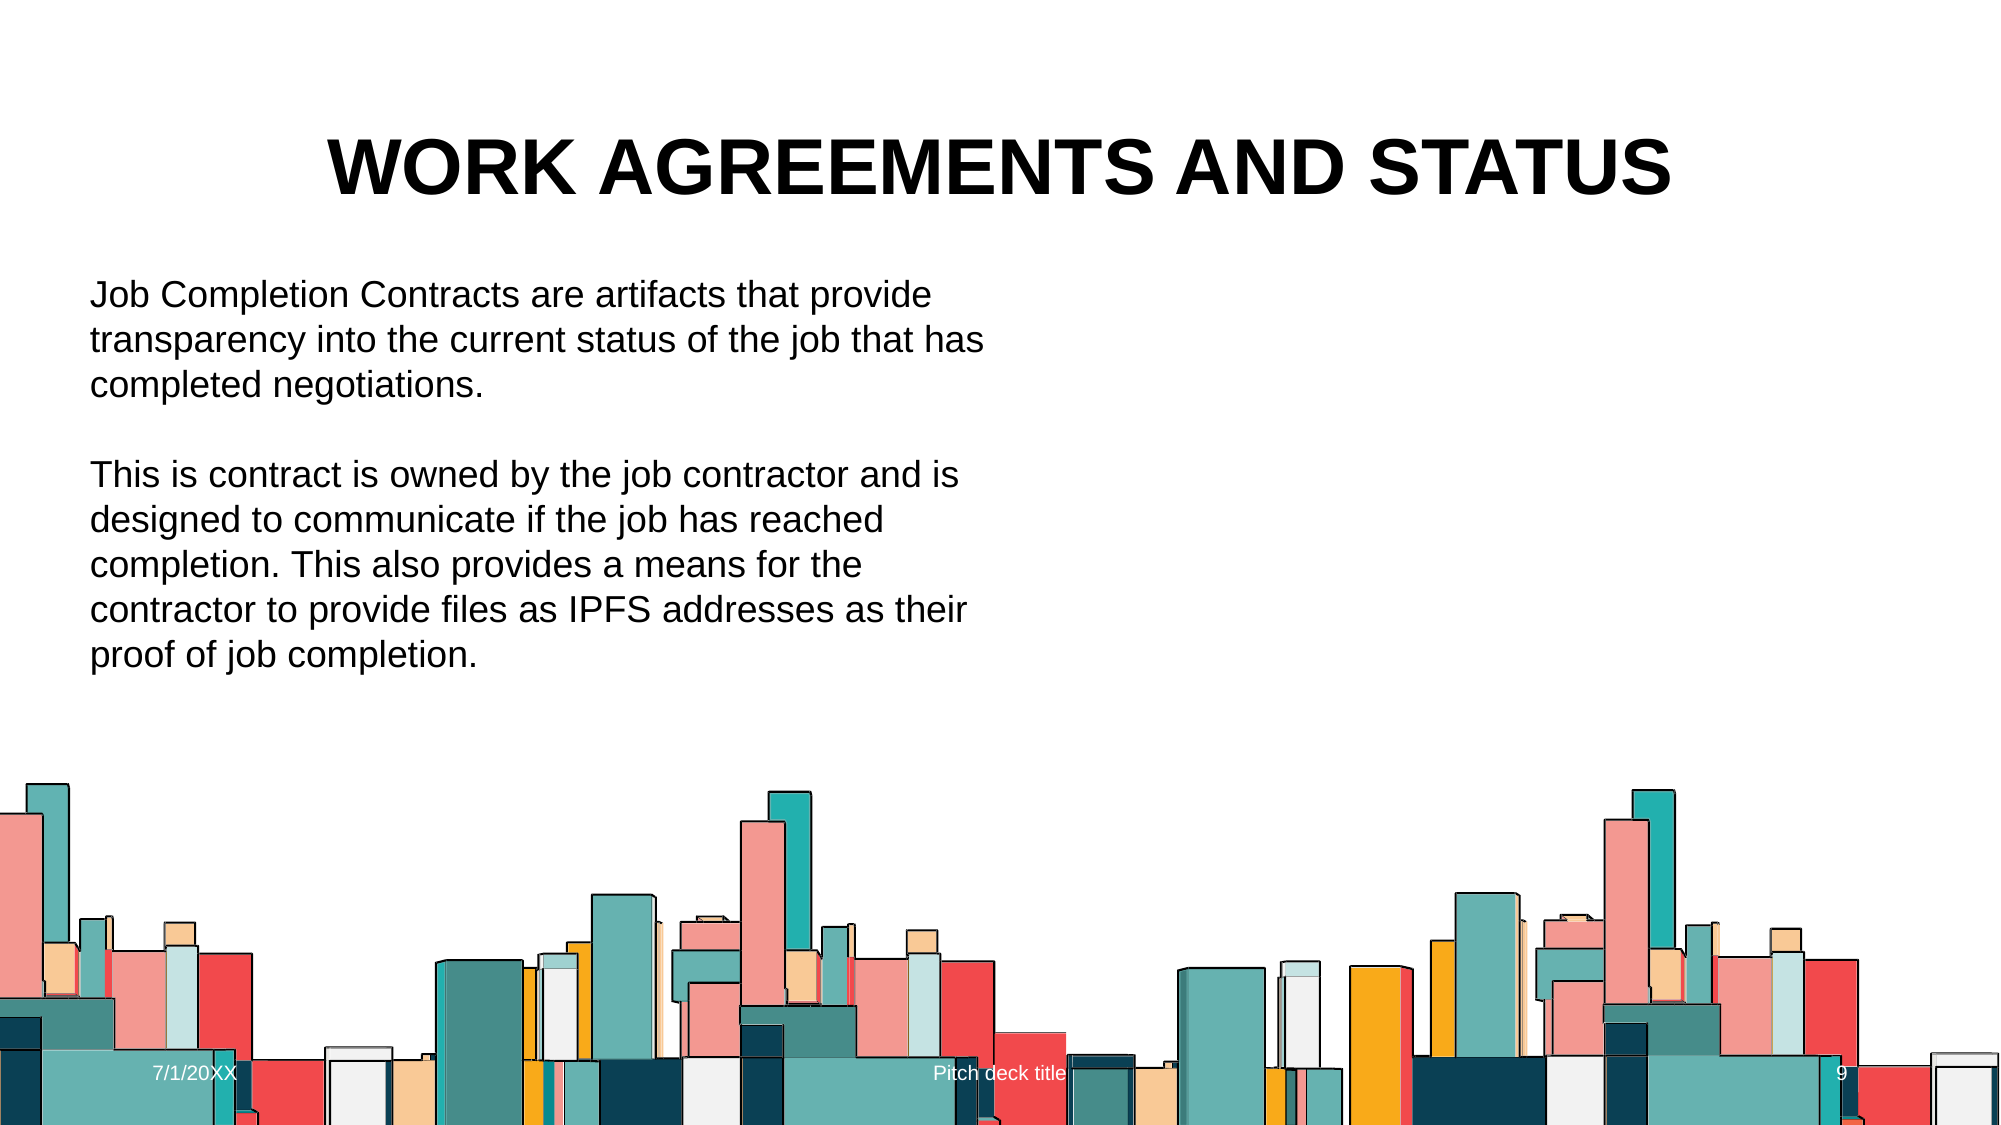

# Work Agreements and status
Job Completion Contracts are artifacts that provide transparency into the current status of the job that has completed negotiations.

This is contract is owned by the job contractor and is designed to communicate if the job has reached completion. This also provides a means for the contractor to provide files as IPFS addresses as their proof of job completion.
7/1/20XX
Pitch deck title
9